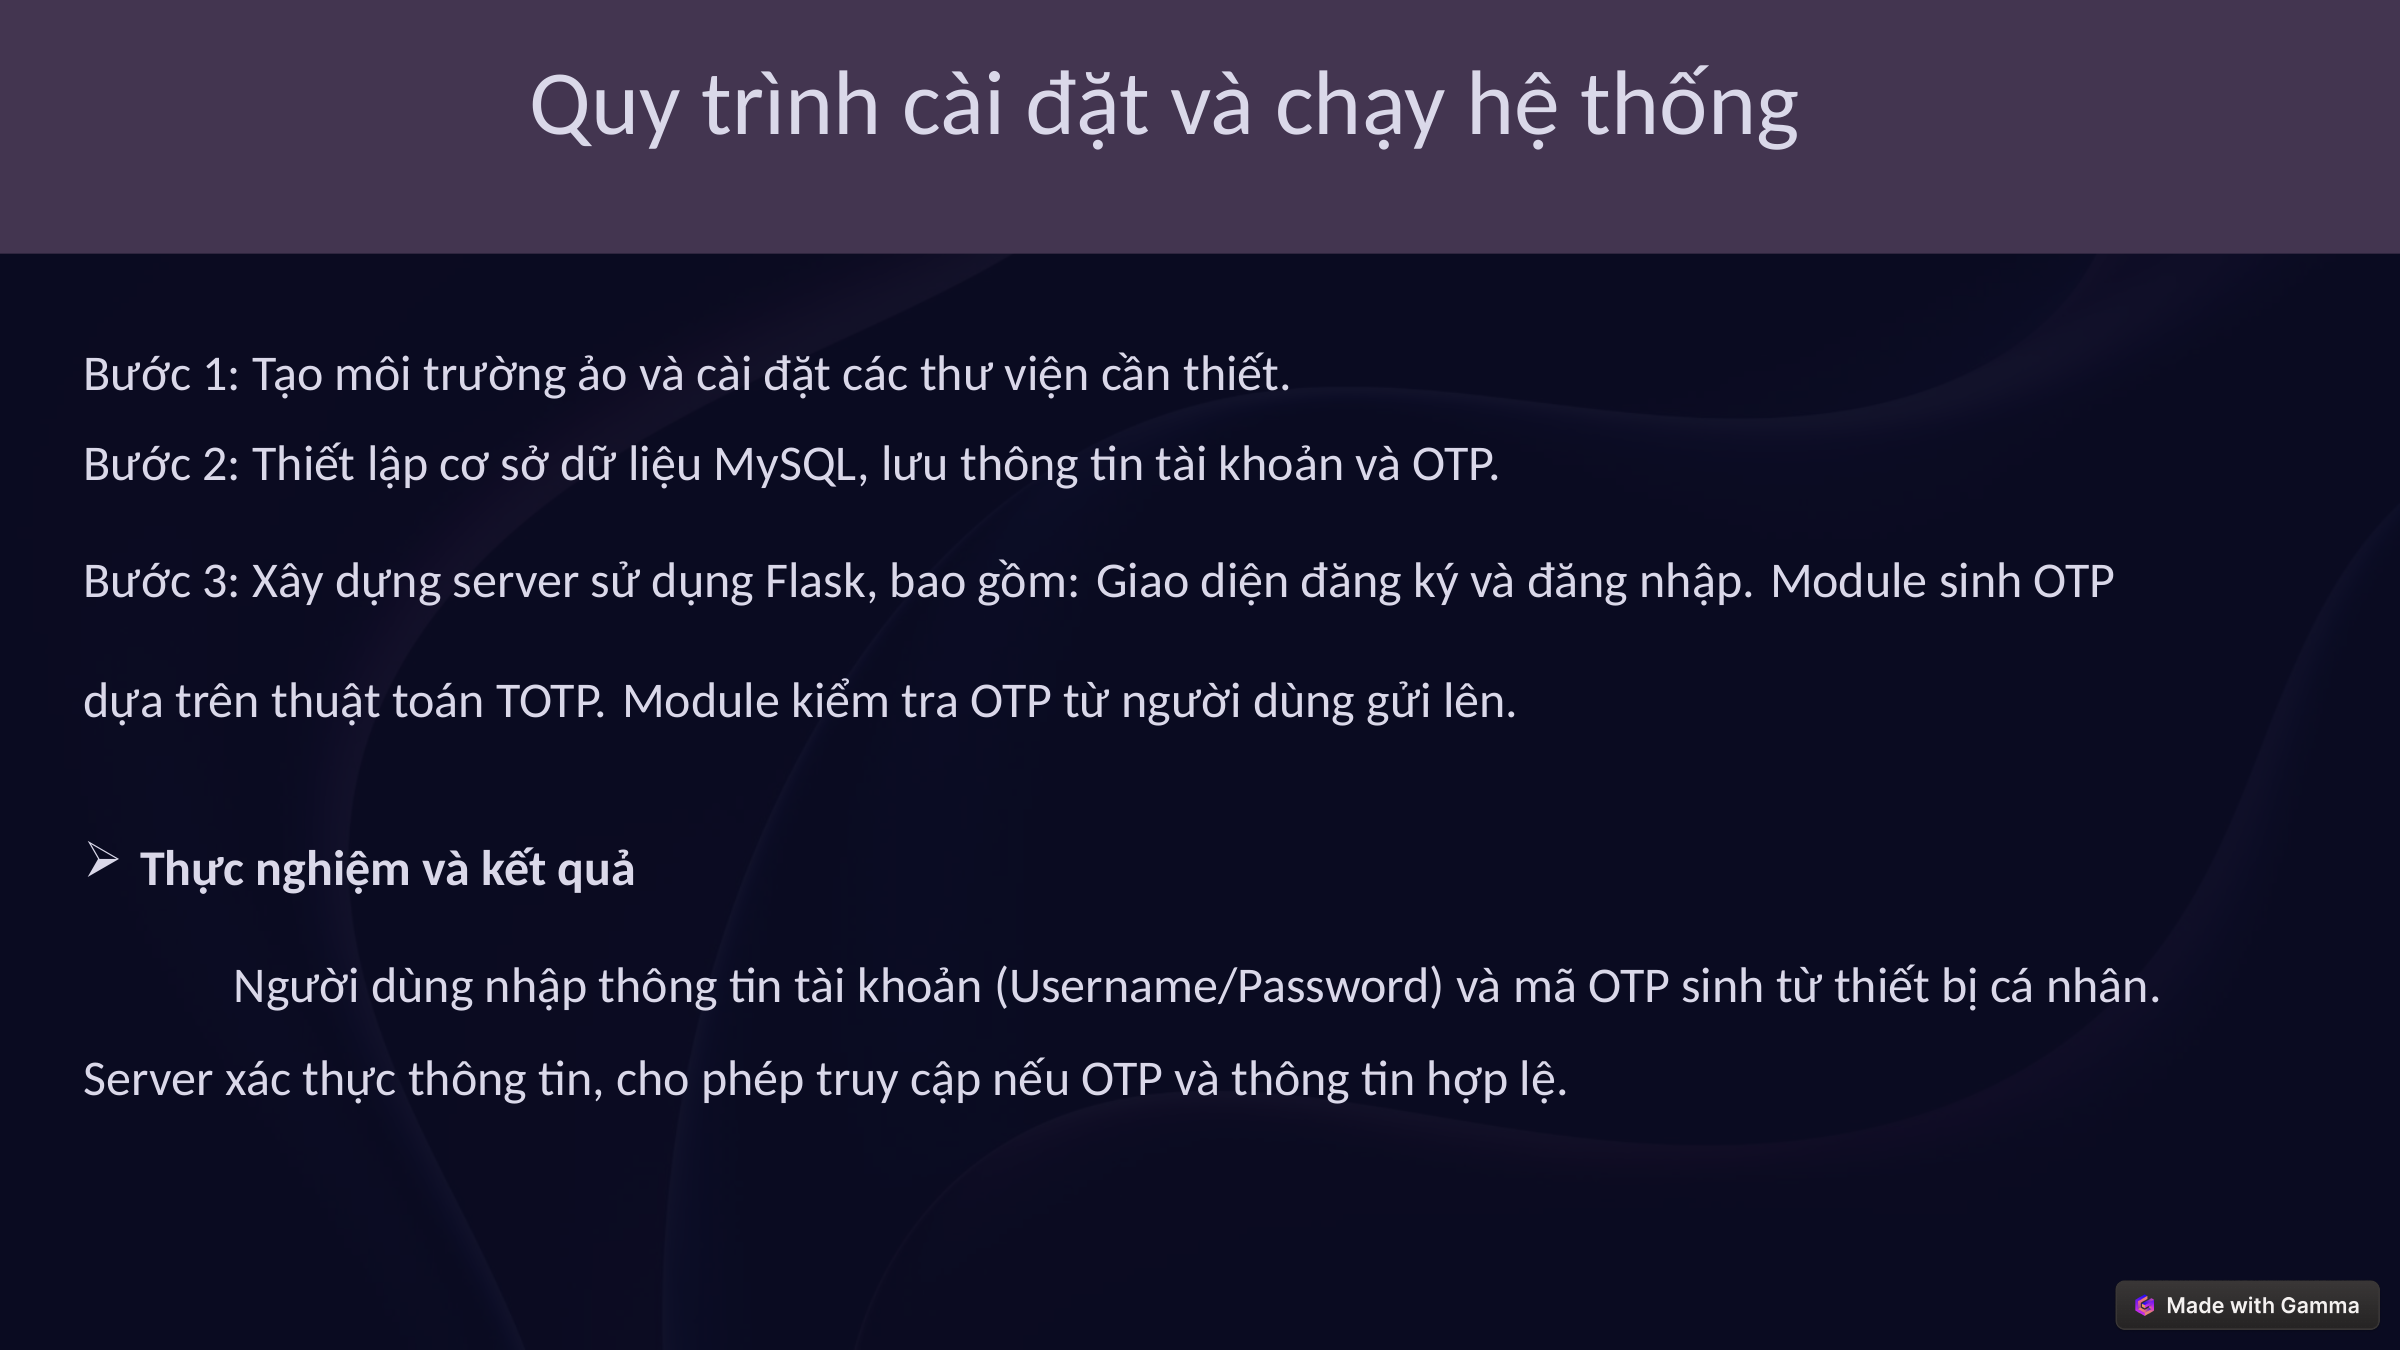

Quy trình cài đặt và chạy hệ thống
Bước 1: Tạo môi trường ảo và cài đặt các thư viện cần thiết.
Bước 2: Thiết lập cơ sở dữ liệu MySQL, lưu thông tin tài khoản và OTP.
Bước 3: Xây dựng server sử dụng Flask, bao gồm: Giao diện đăng ký và đăng nhập. Module sinh OTP dựa trên thuật toán TOTP. Module kiểm tra OTP từ người dùng gửi lên.

Thực nghiệm và kết quả
	Người dùng nhập thông tin tài khoản (Username/Password) và mã OTP sinh từ thiết bị cá nhân. Server xác thực thông tin, cho phép truy cập nếu OTP và thông tin hợp lệ.